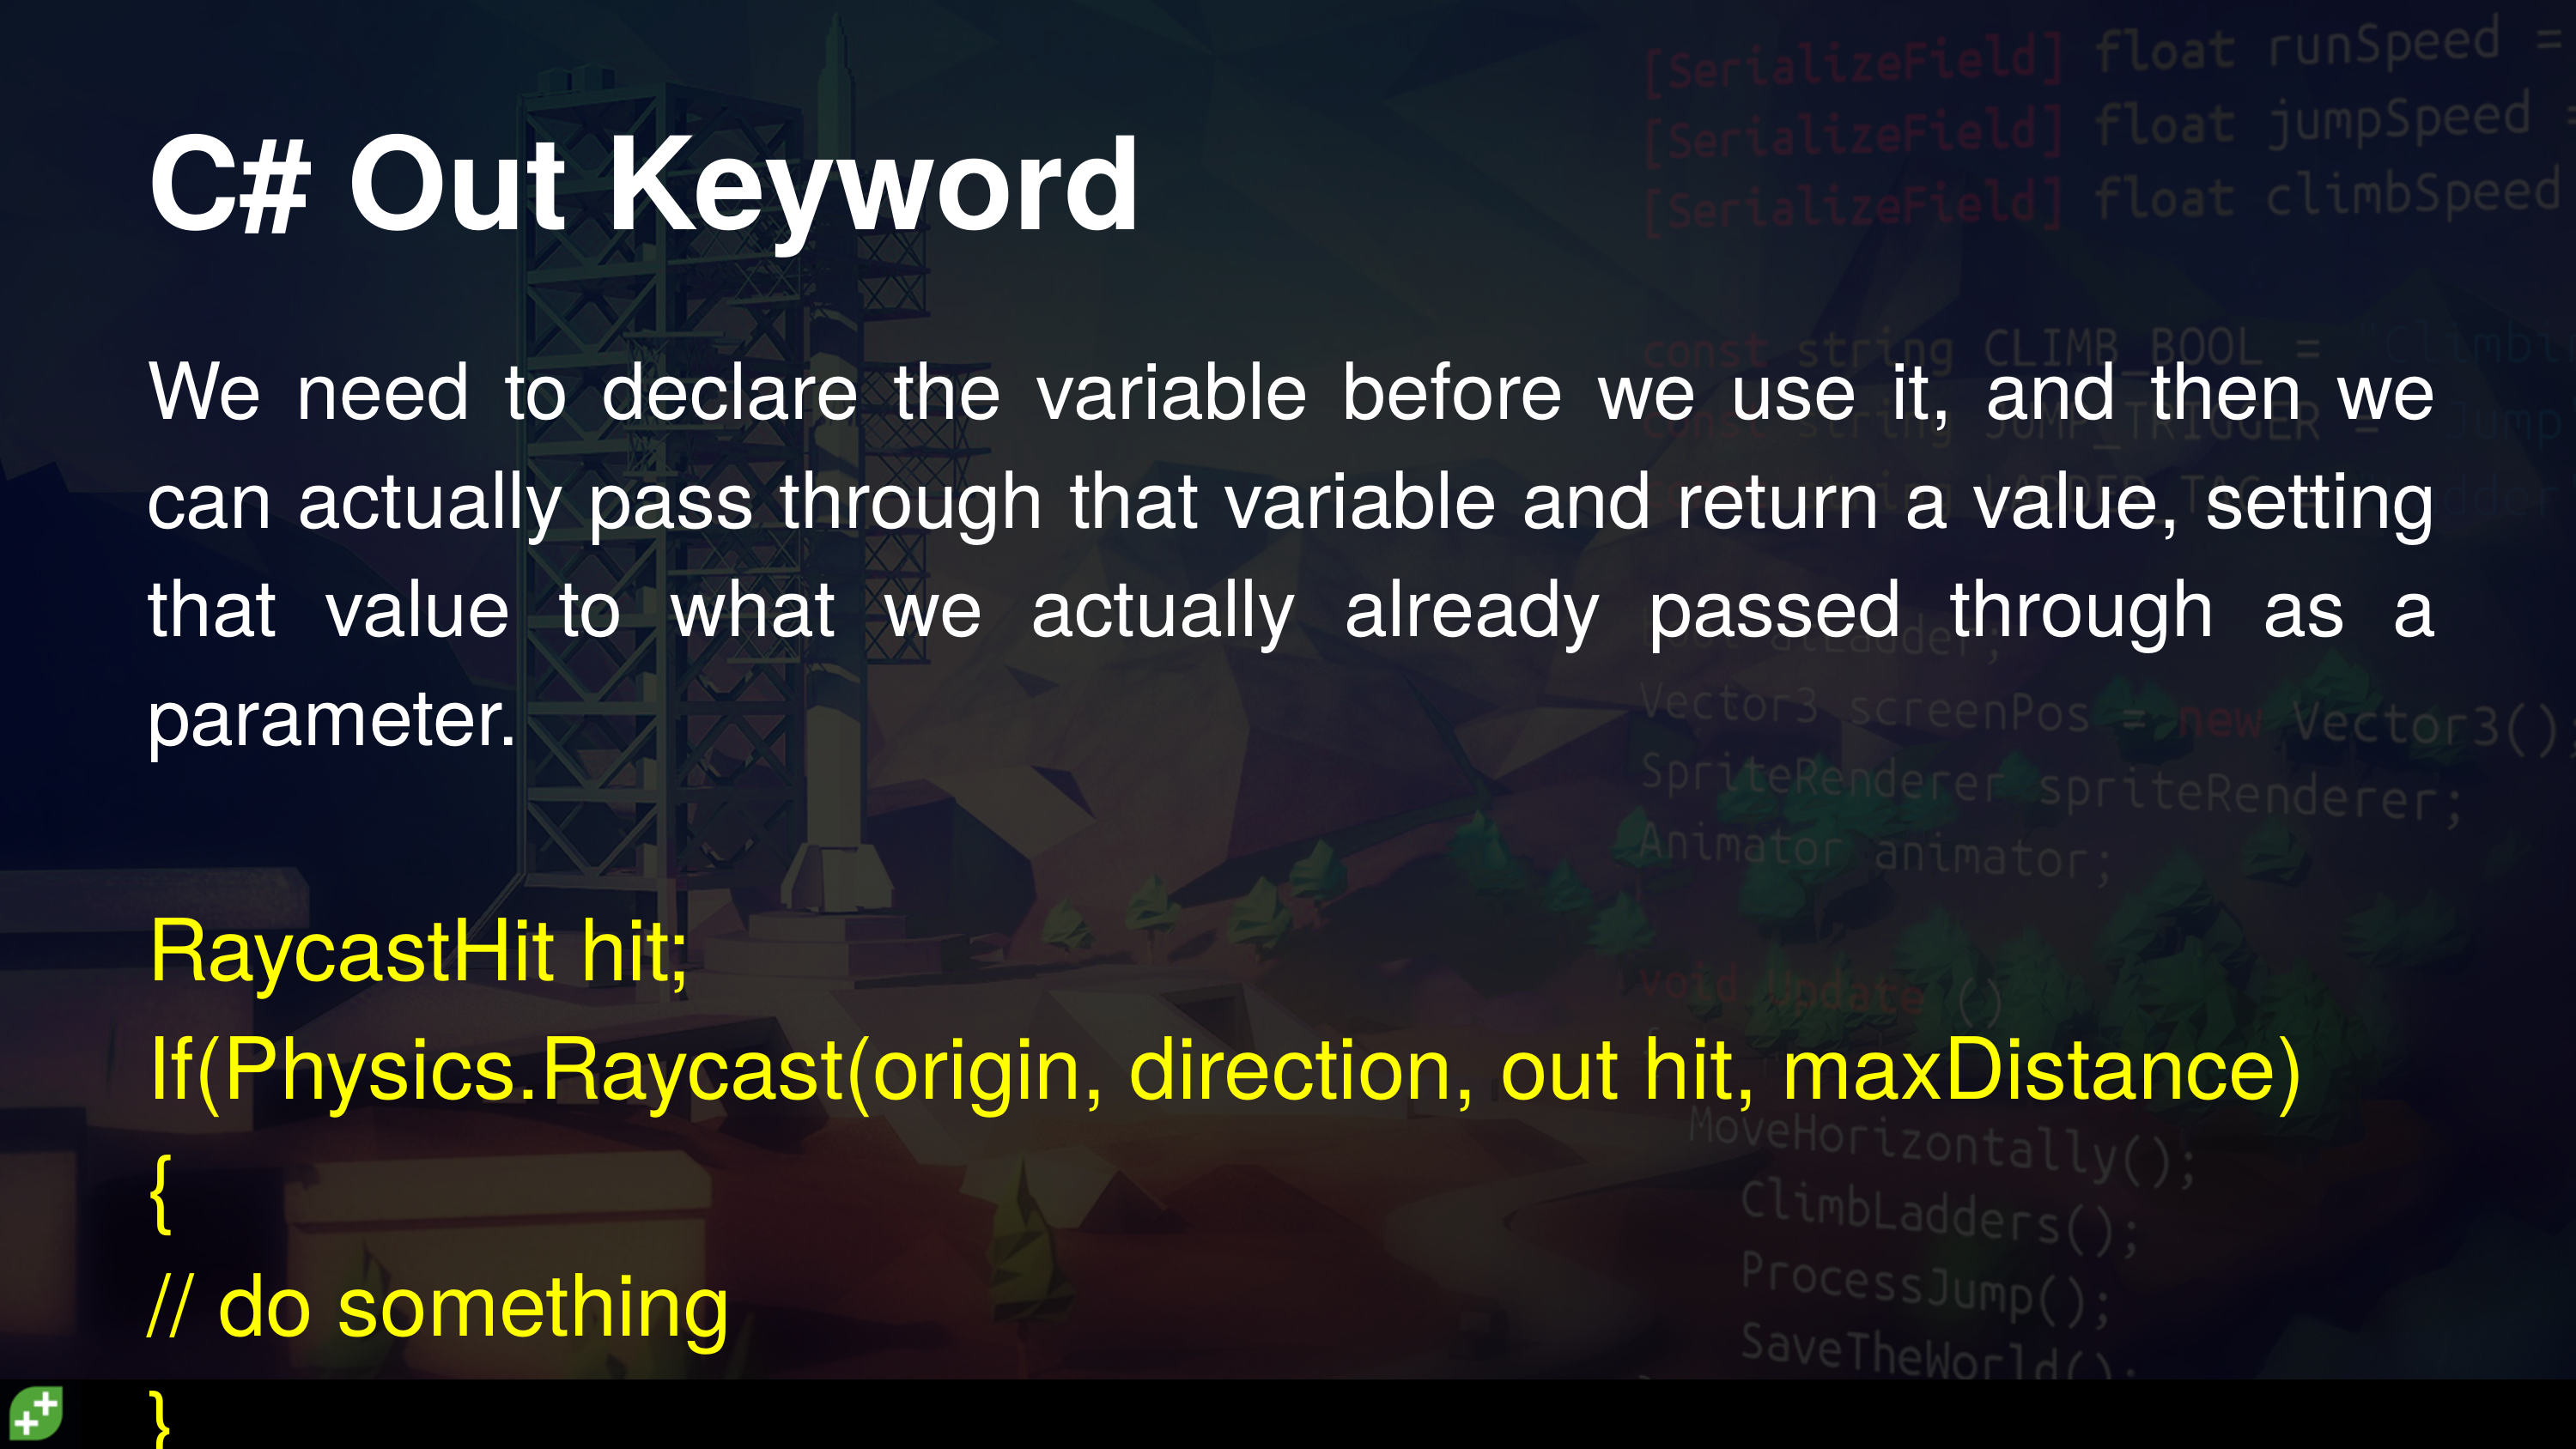

# C# Out Keyword
We need to declare the variable before we use it, and then we can actually pass through that variable and return a value, setting that value to what we actually already passed through as a parameter.

RaycastHit hit;
If(Physics.Raycast(origin, direction, out hit, maxDistance)
{
// do something
}